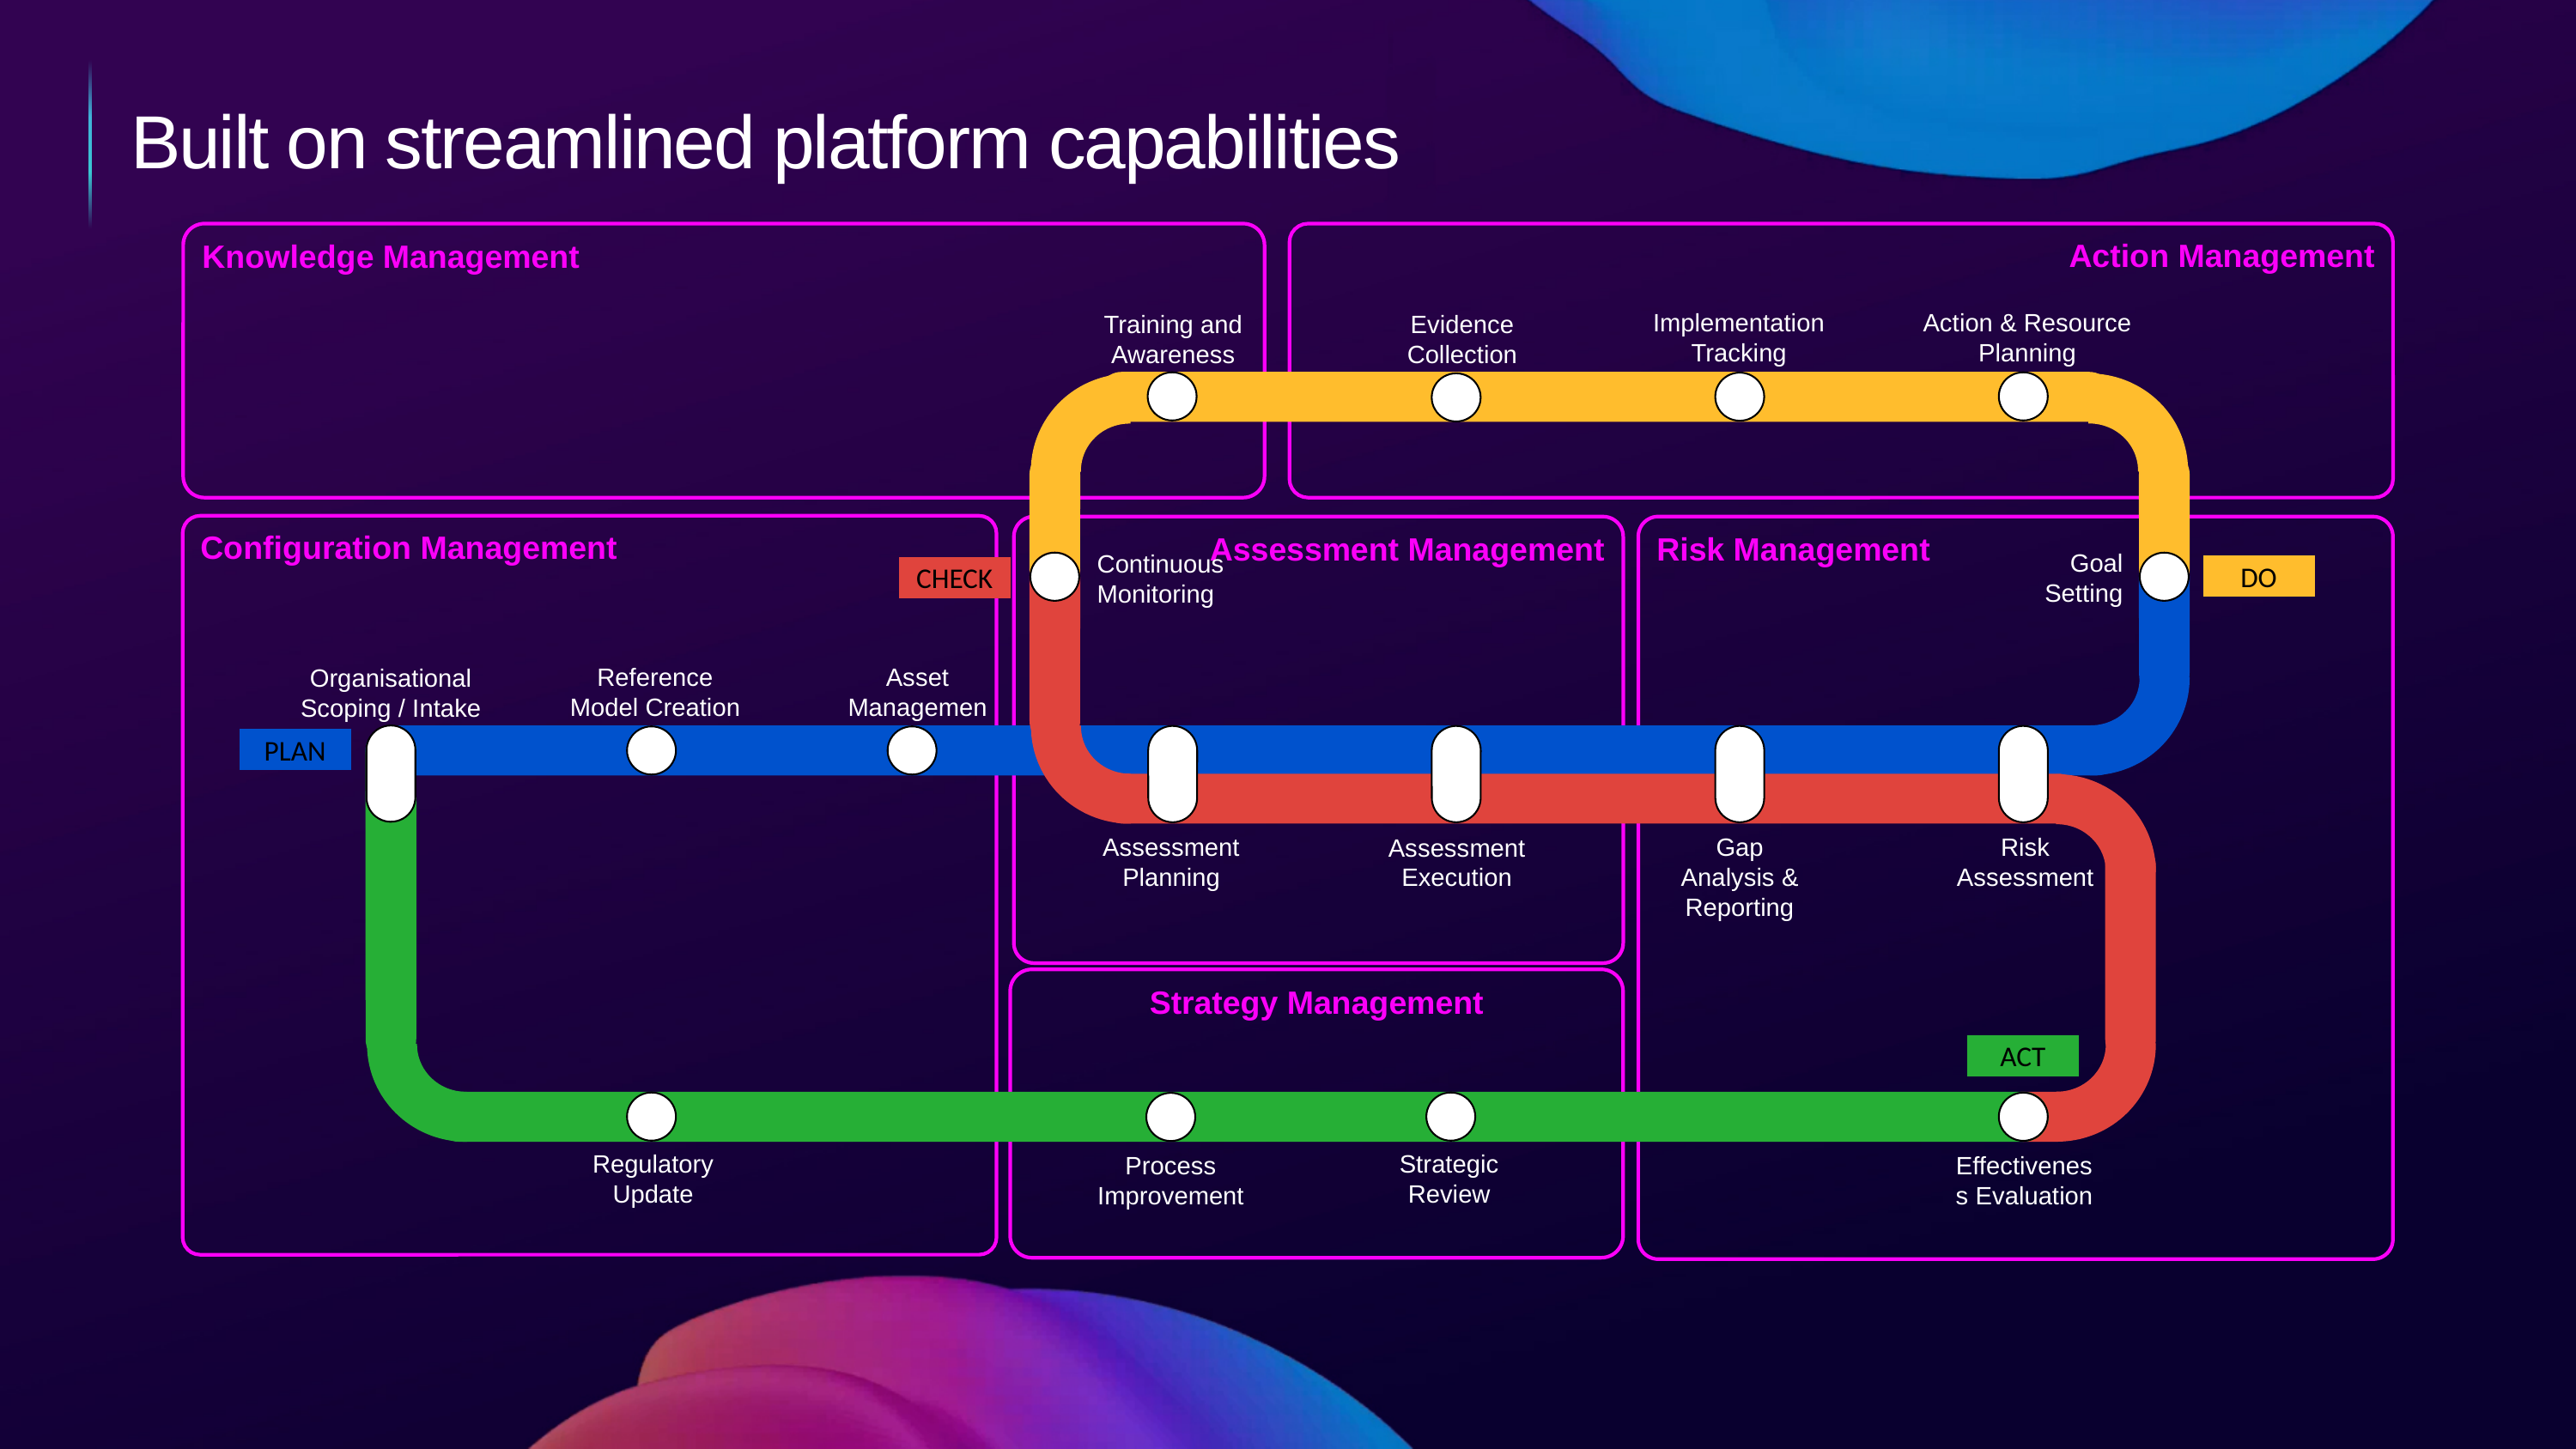

# Built on streamlined platform capabilities
Knowledge Management
Action Management
Action & Resource Planning
Implementation Tracking
Training and Awareness
Evidence Collection

Configuration Management
Assessment Management
Risk Management
Goal Setting
Continuous Monitoring

DO
CHECK

Reference Model Creation
Asset Management
Organisational Scoping / Intake

PLAN

Assessment Planning
Assessment Execution
Gap Analysis & Reporting
Risk Assessment

Strategy Management
ACT

Strategic Review
Regulatory Update
Effectiveness Evaluation
Process Improvement